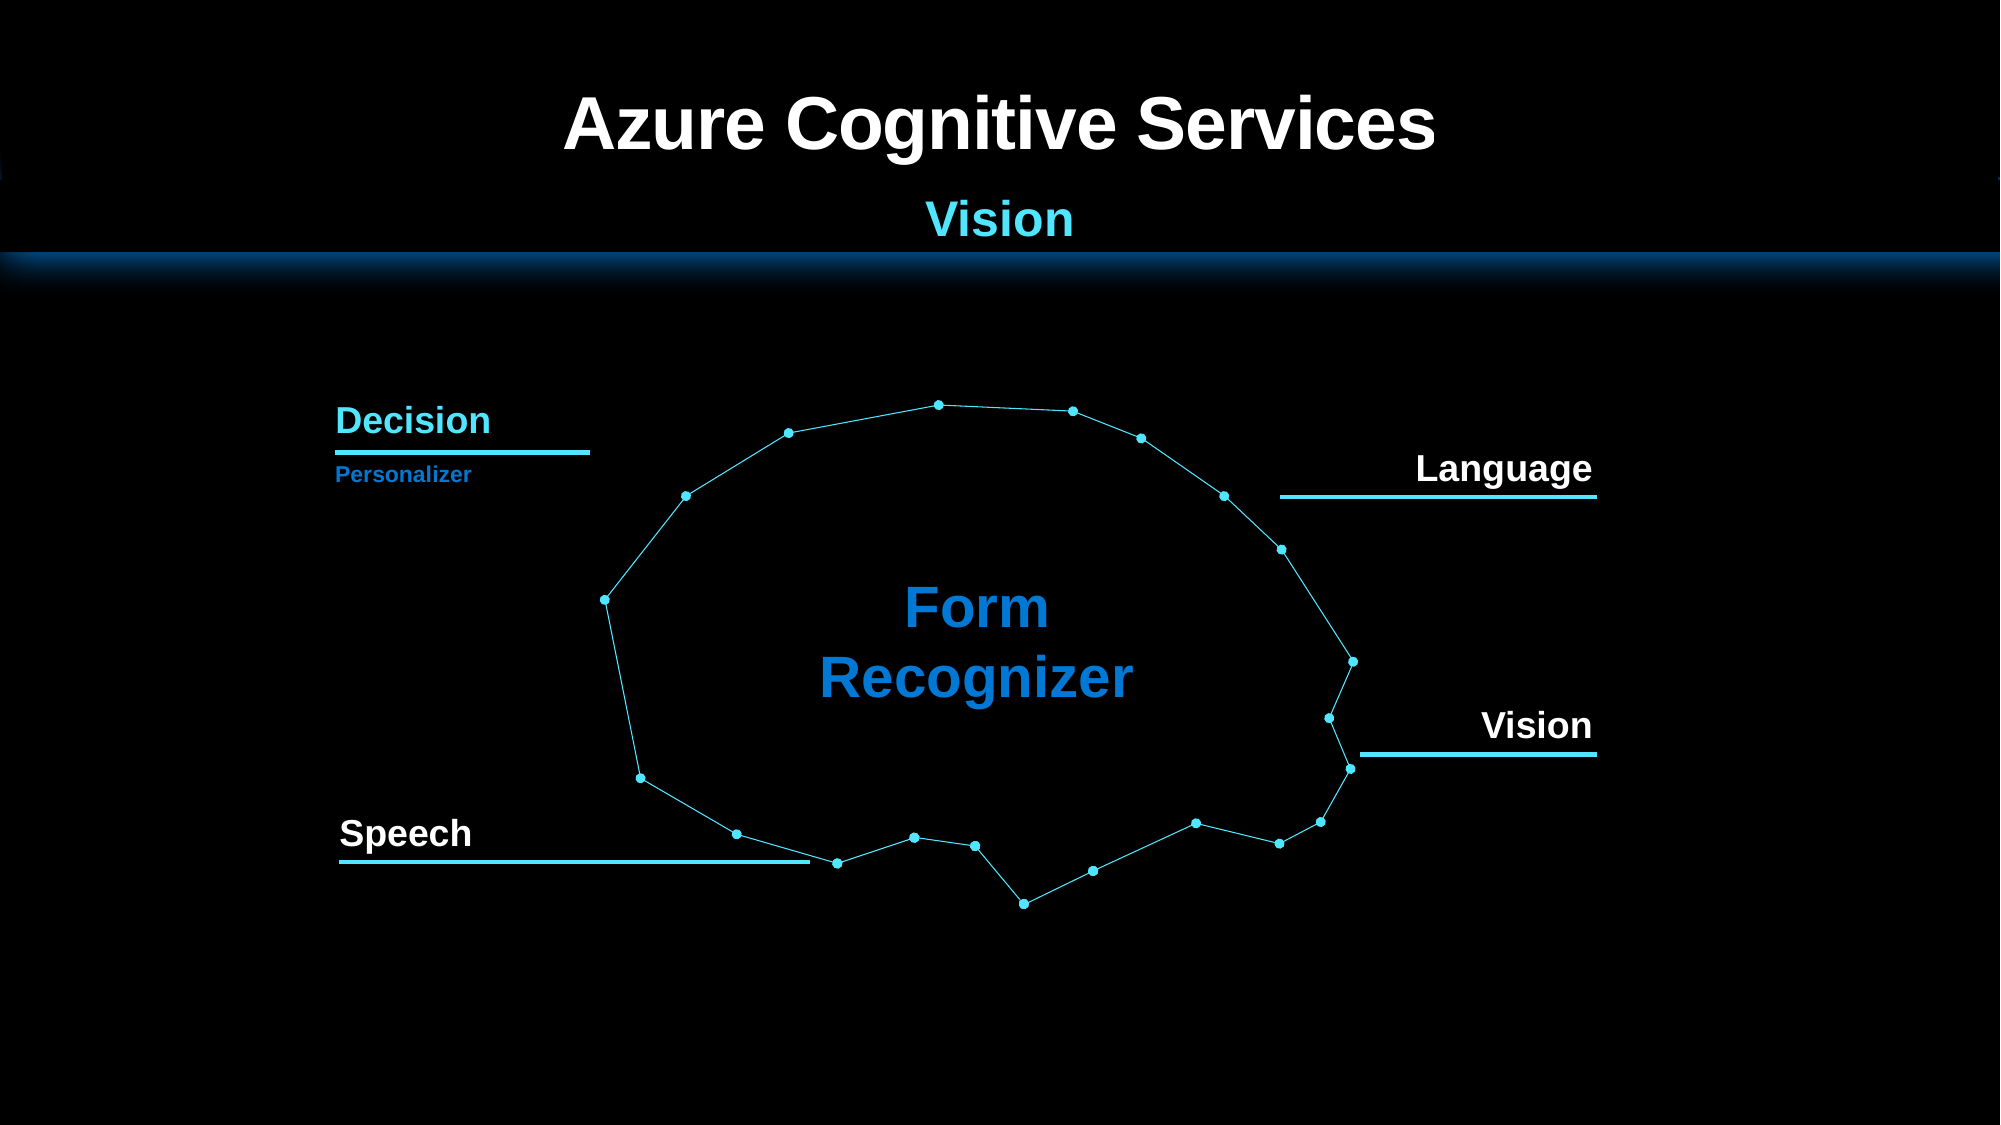

# Azure Cognitive Services

Vision
Decision

Language
Personalizer
Form Recognizer
Vision
Speech